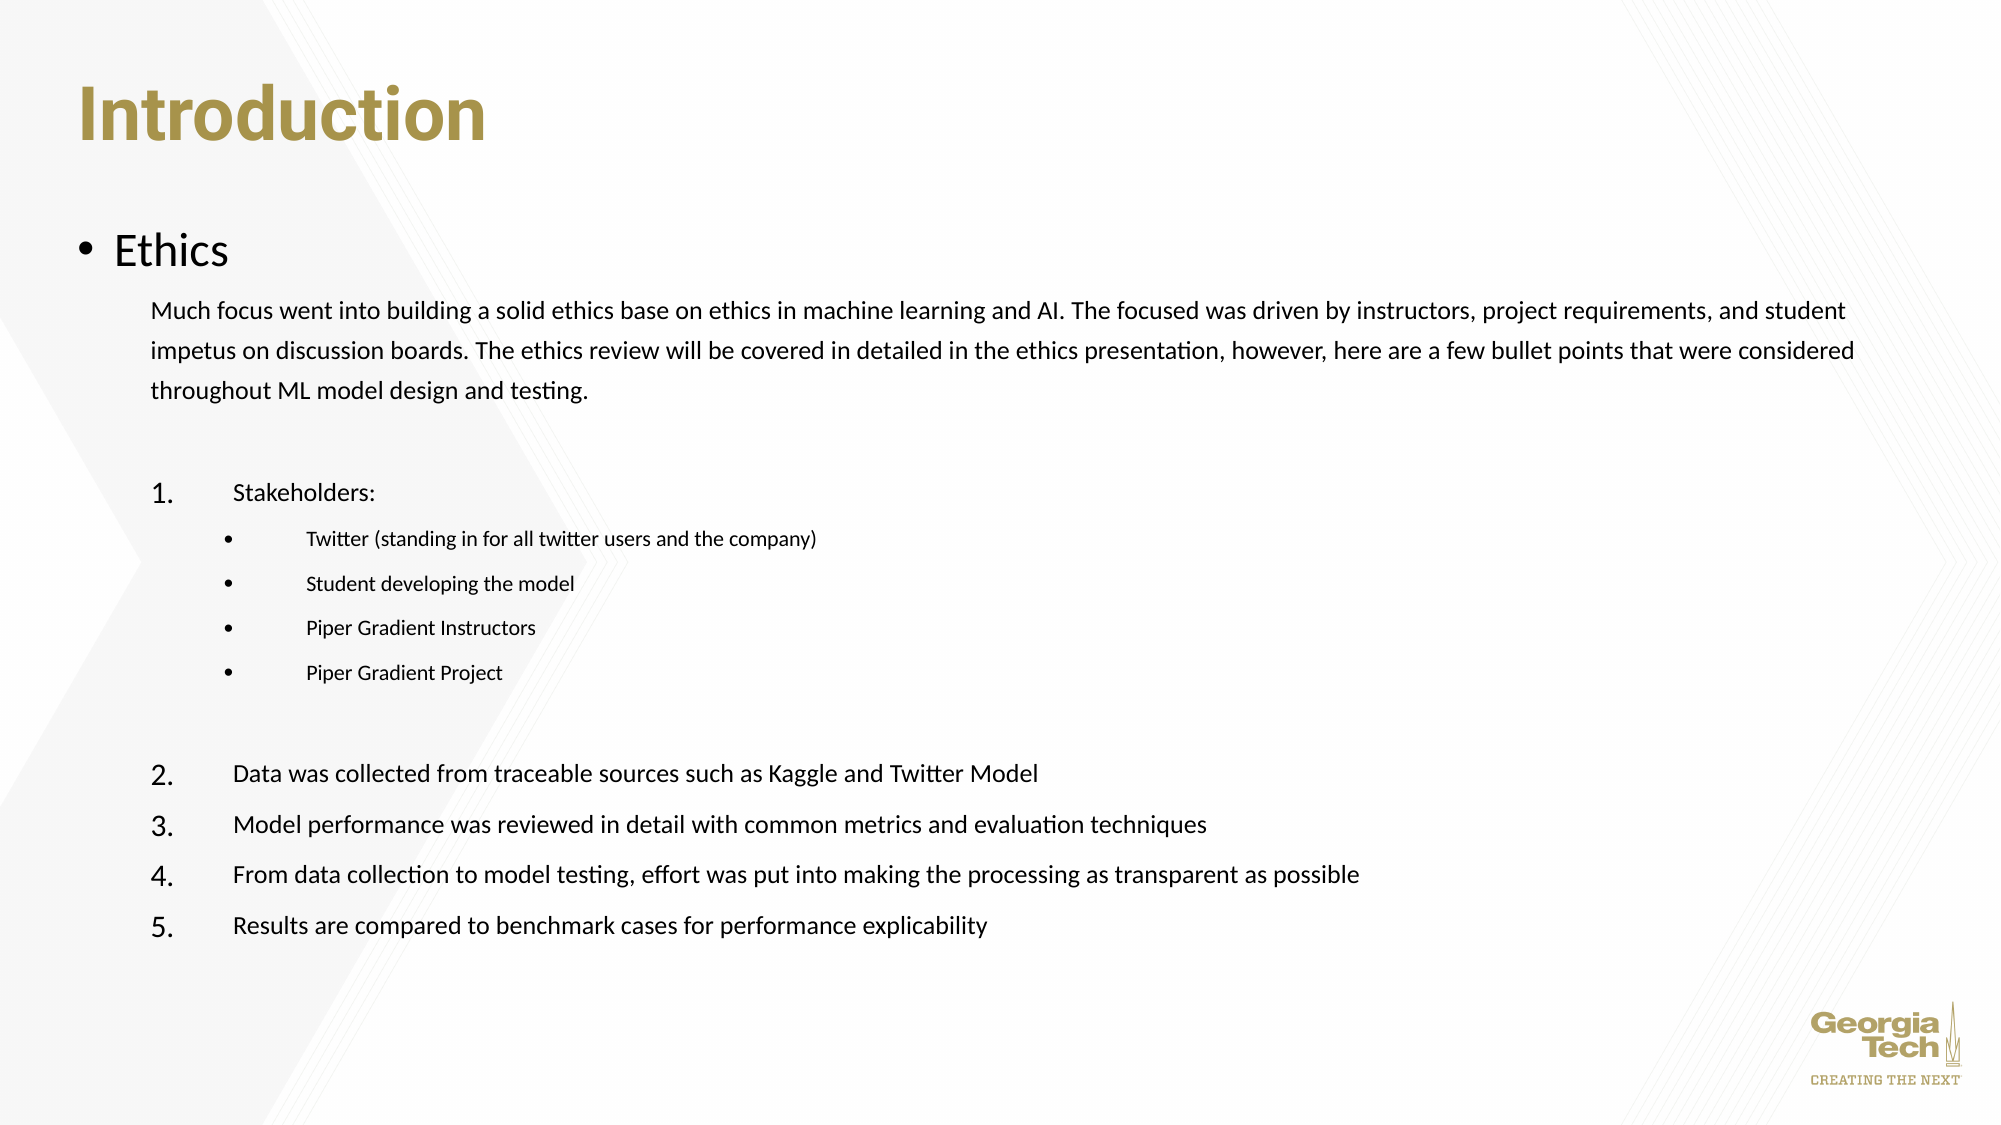

# Introduction
Ethics
Much focus went into building a solid ethics base on ethics in machine learning and AI. The focused was driven by instructors, project requirements, and student impetus on discussion boards. The ethics review will be covered in detailed in the ethics presentation, however, here are a few bullet points that were considered throughout ML model design and testing.

Stakeholders:
Twitter (standing in for all twitter users and the company)
Student developing the model
Piper Gradient Instructors
Piper Gradient Project

Data was collected from traceable sources such as Kaggle and Twitter Model
Model performance was reviewed in detail with common metrics and evaluation techniques
From data collection to model testing, effort was put into making the processing as transparent as possible
Results are compared to benchmark cases for performance explicability